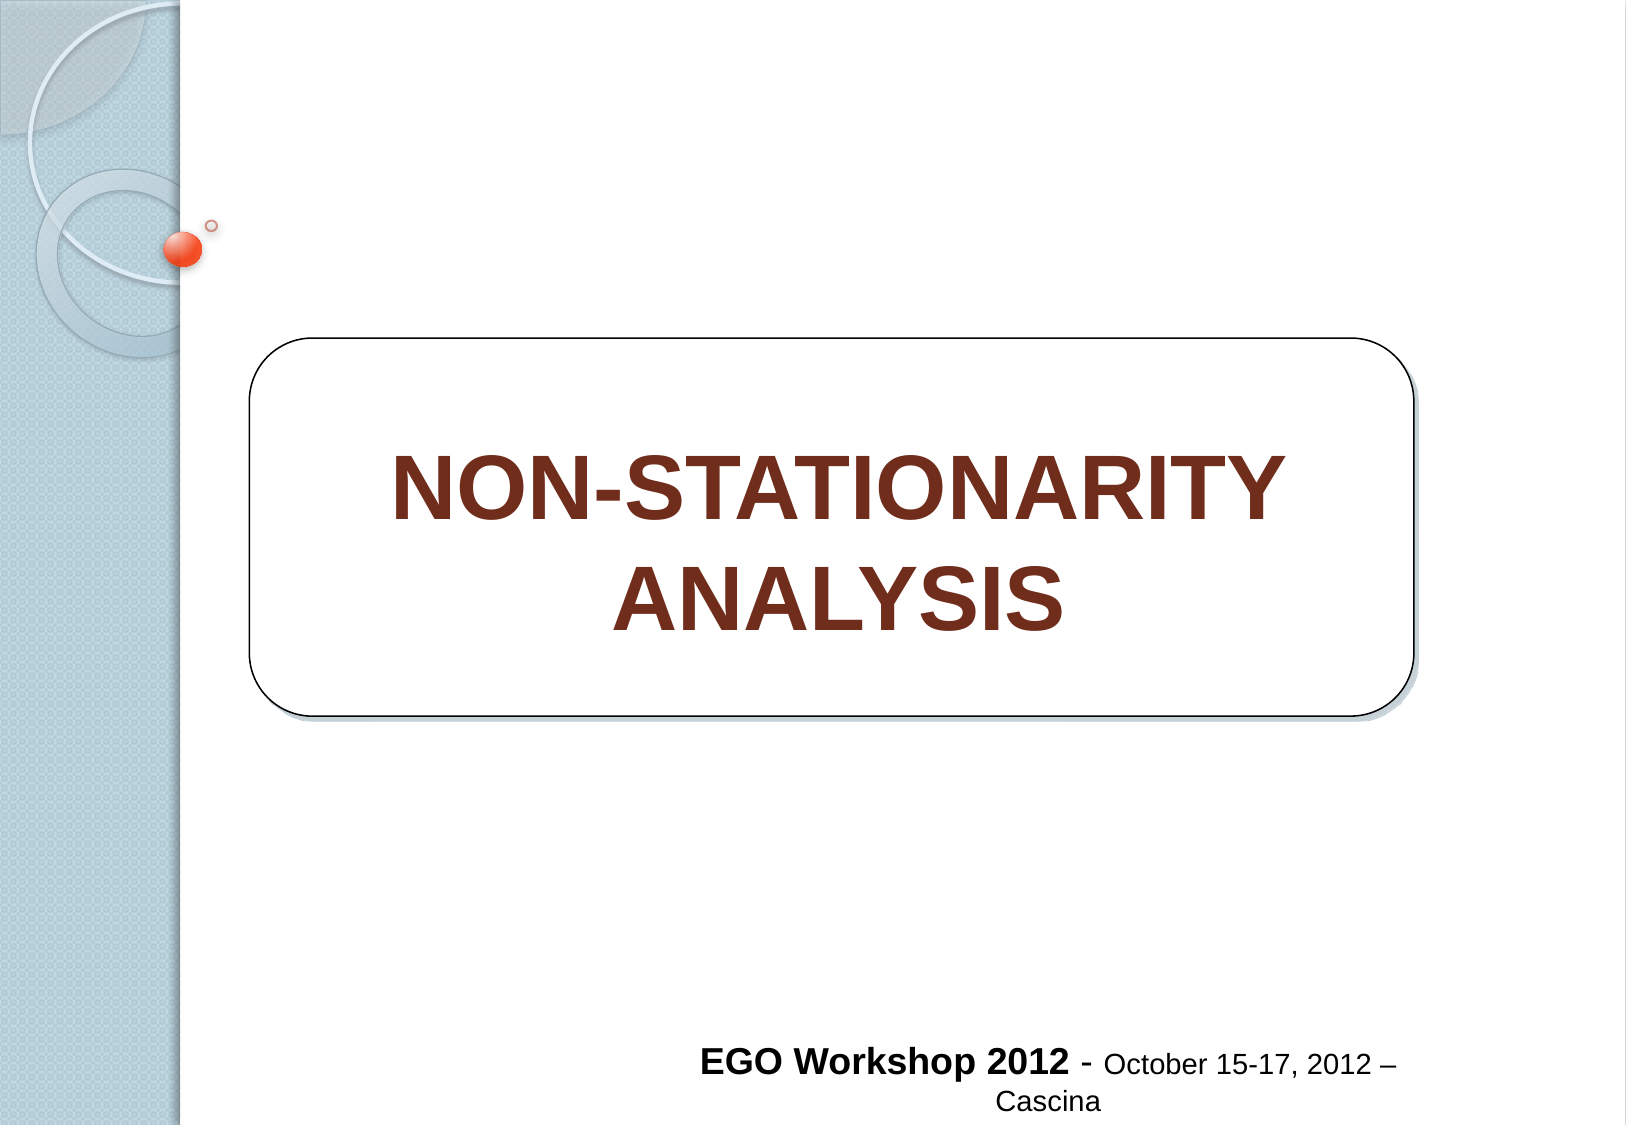

NON-STATIONARITY ANALYSIS
EGO Workshop 2012 - October 15-17, 2012 – Cascina